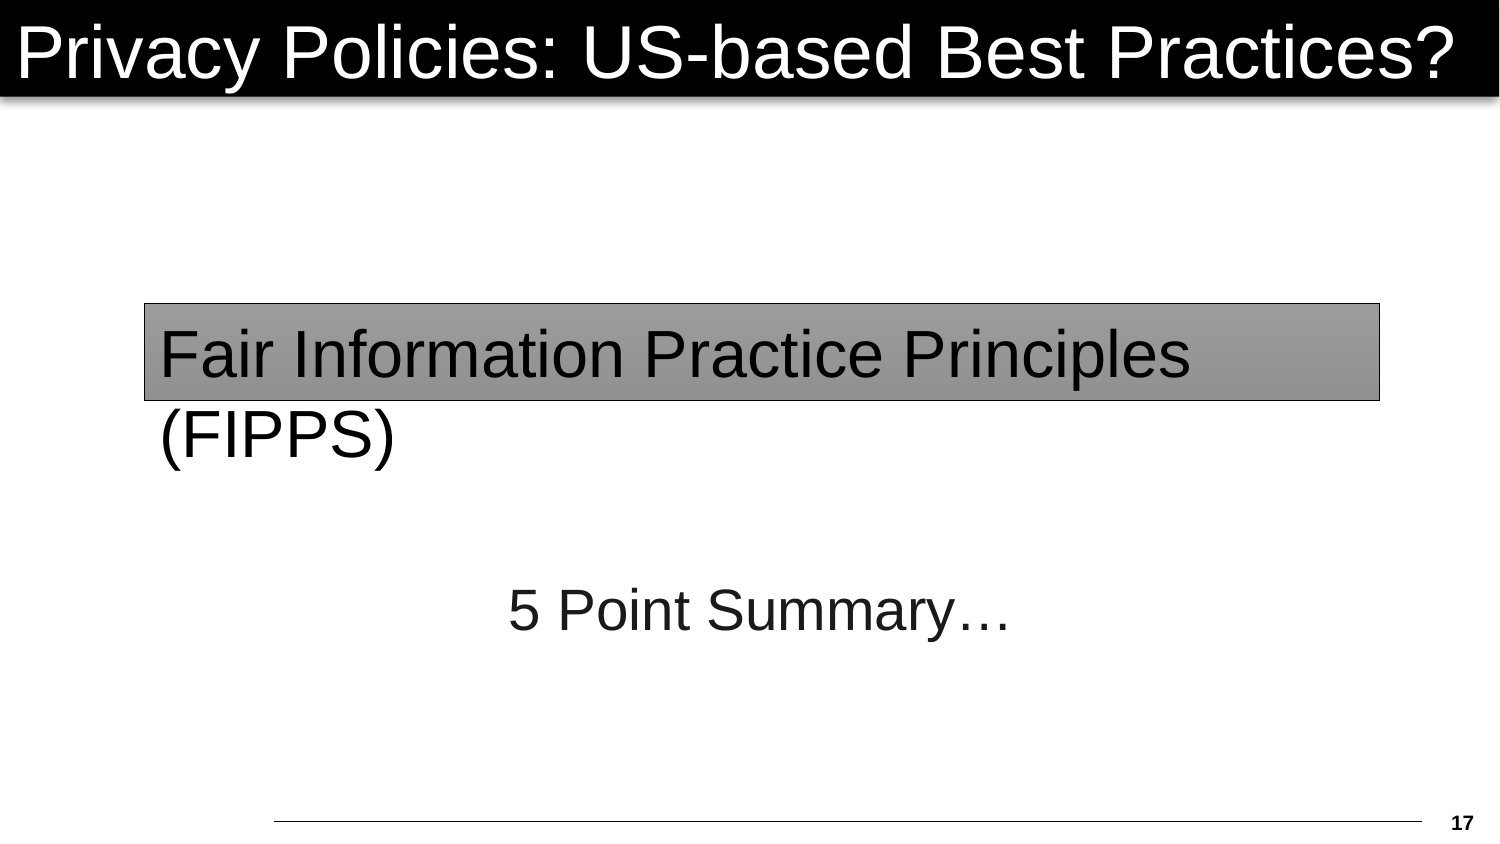

# Privacy Policies: US-based Best Practices?
Fair Information Practice Principles (FIPPS)
5 Point Summary…
17